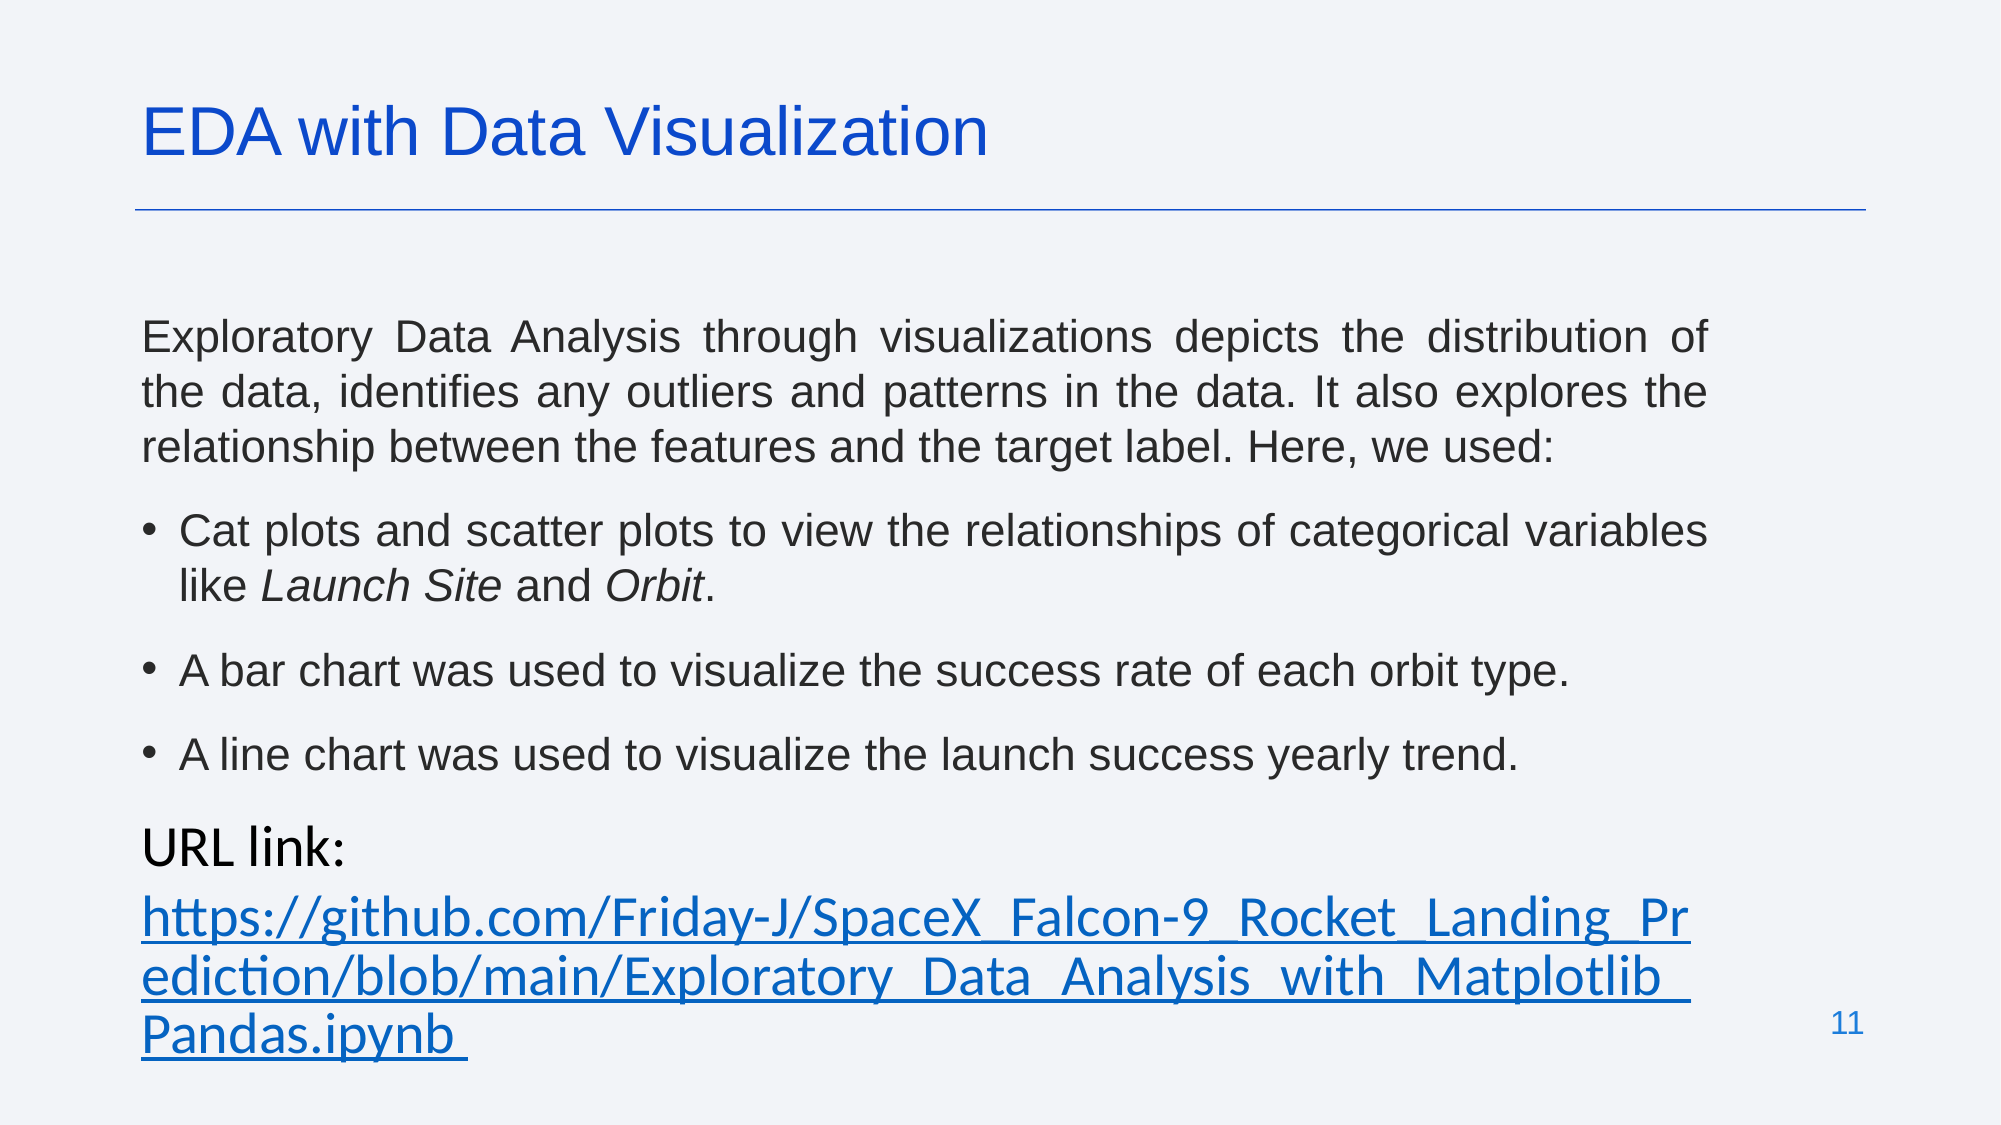

EDA with Data Visualization
Exploratory Data Analysis through visualizations depicts the distribution of the data, identifies any outliers and patterns in the data. It also explores the relationship between the features and the target label. Here, we used:
Cat plots and scatter plots to view the relationships of categorical variables like Launch Site and Orbit.
A bar chart was used to visualize the success rate of each orbit type.
A line chart was used to visualize the launch success yearly trend.
URL link: https://github.com/Friday-J/SpaceX_Falcon-9_Rocket_Landing_Prediction/blob/main/Exploratory_Data_Analysis_with_Matplotlib_Pandas.ipynb
11